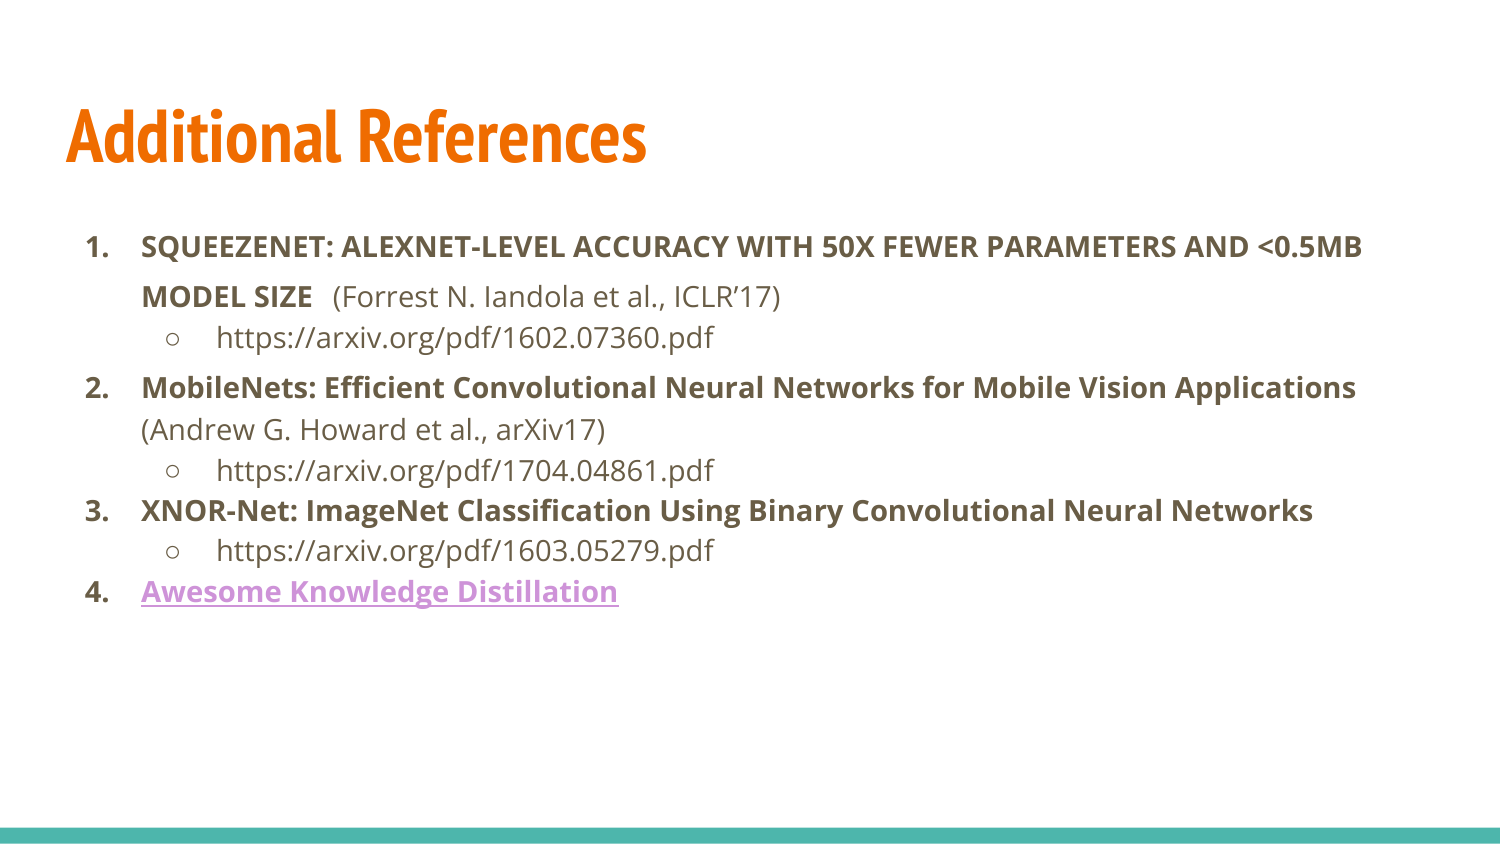

# Additional References
SQUEEZENET: ALEXNET-LEVEL ACCURACY WITH 50X FEWER PARAMETERS AND <0.5MB MODEL SIZE  (Forrest N. Iandola et al., ICLR’17)
https://arxiv.org/pdf/1602.07360.pdf
MobileNets: Efficient Convolutional Neural Networks for Mobile Vision Applications  (Andrew G. Howard et al., arXiv17)
https://arxiv.org/pdf/1704.04861.pdf
XNOR-Net: ImageNet Classification Using Binary Convolutional Neural Networks
https://arxiv.org/pdf/1603.05279.pdf
Awesome Knowledge Distillation